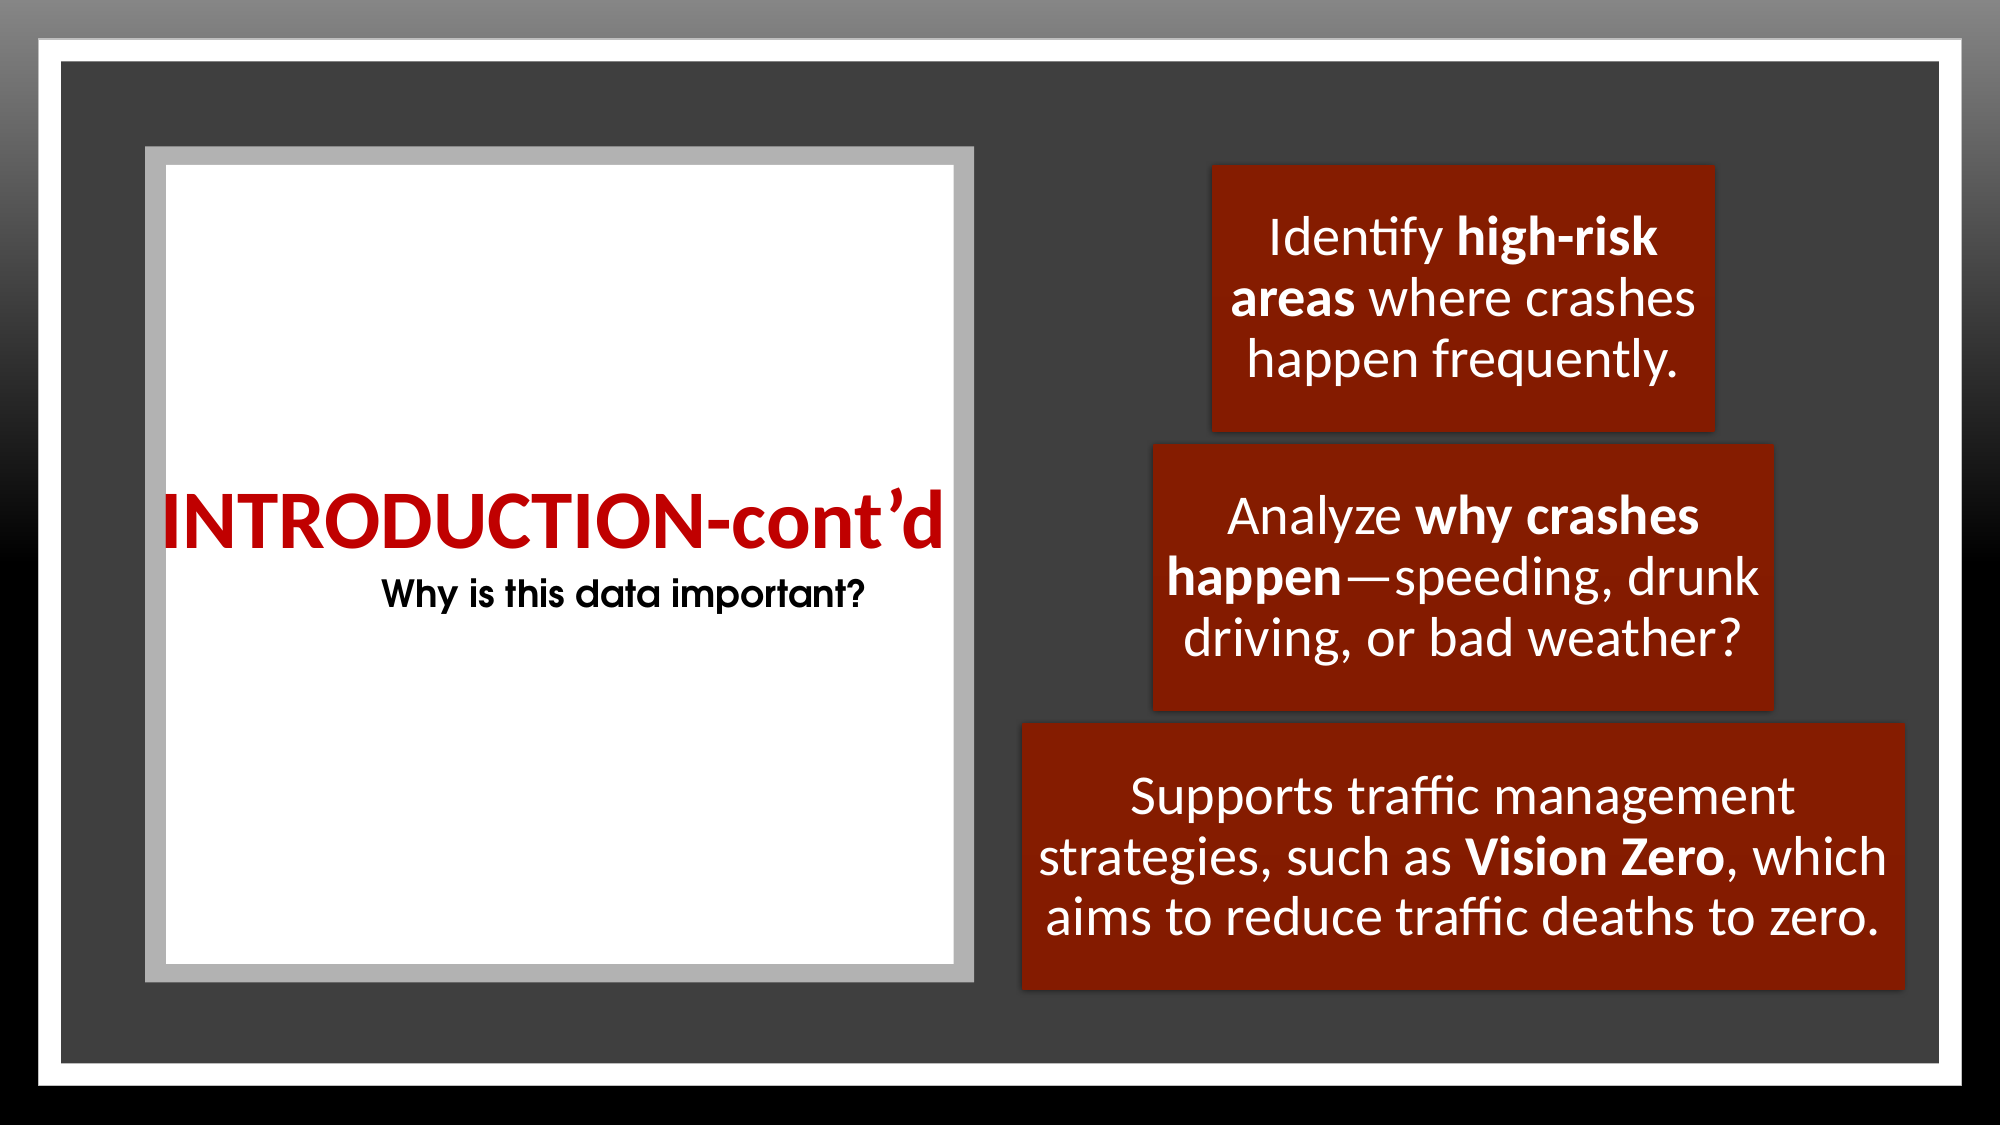

Identify high-risk areas where crashes happen frequently.
Analyze why crashes happen—speeding, drunk driving, or bad weather?
Supports traffic management strategies, such as Vision Zero, which aims to reduce traffic deaths to zero.
# INTRODUCTION-cont’d
Why is this data important?